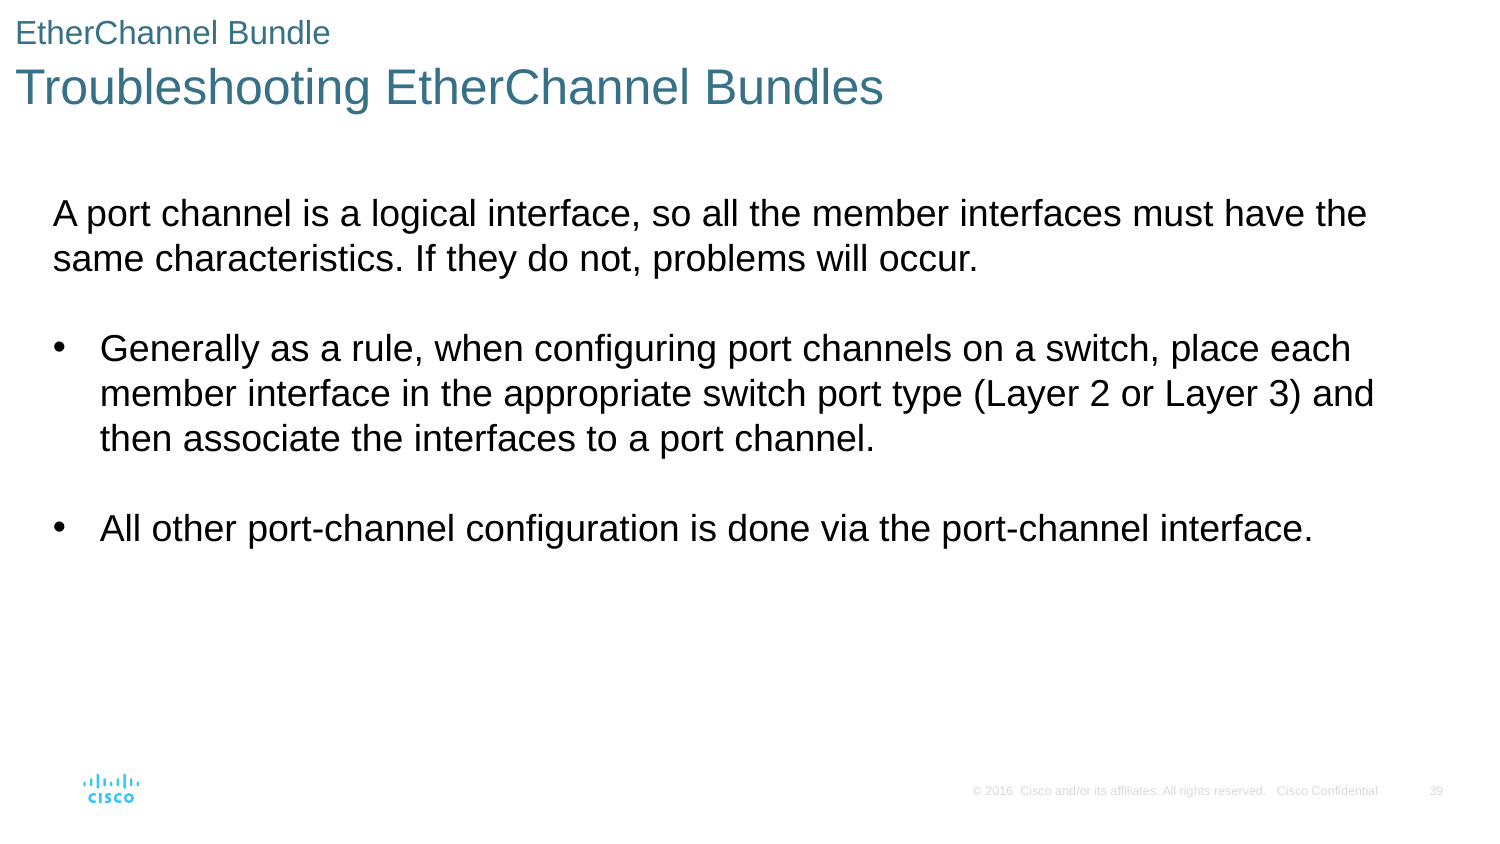

# EtherChannel Bundle Troubleshooting EtherChannel Bundles
A port channel is a logical interface, so all the member interfaces must have the same characteristics. If they do not, problems will occur.

Generally as a rule, when configuring port channels on a switch, place each member interface in the appropriate switch port type (Layer 2 or Layer 3) and then associate the interfaces to a port channel.

All other port-channel configuration is done via the port-channel interface.